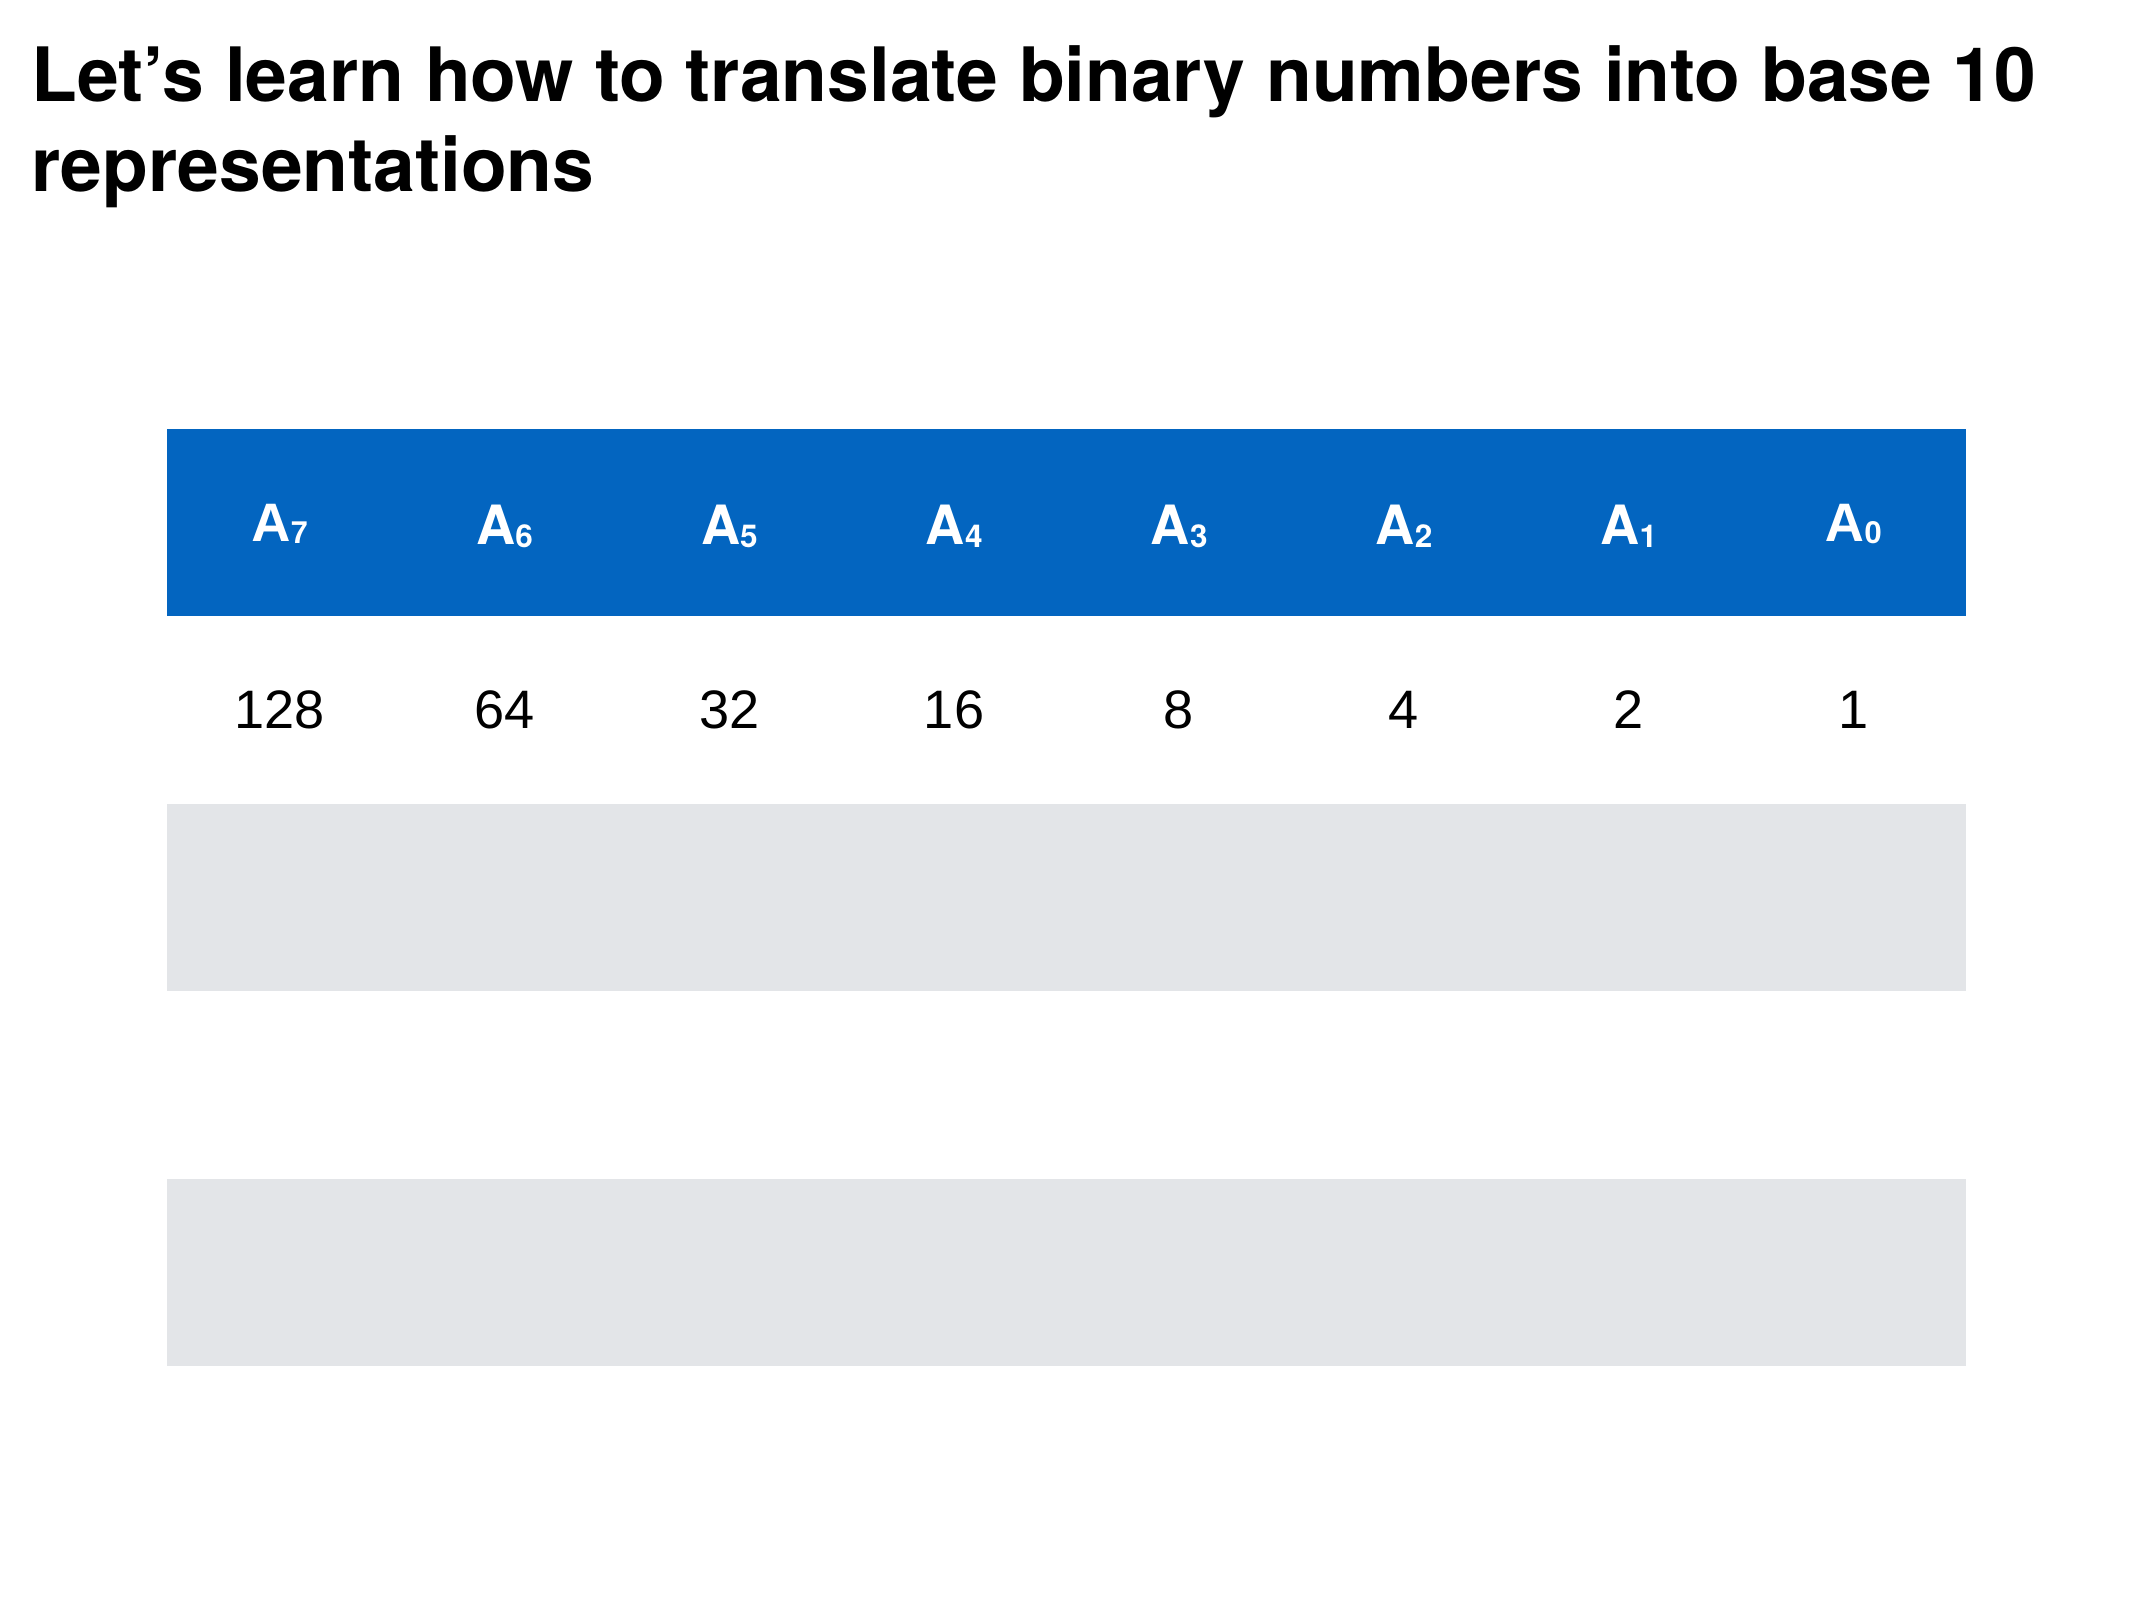

Let’s learn how to translate binary numbers into base 10 representations
| A7 | A6 | A5 | A4 | A3 | A2 | A1 | A0 |
| --- | --- | --- | --- | --- | --- | --- | --- |
| 128 | 64 | 32 | 16 | 8 | 4 | 2 | 1 |
|  |  |  |  |  |  |  |  |
|  |  |  |  |  |  |  |  |
|  |  |  |  |  |  |  |  |